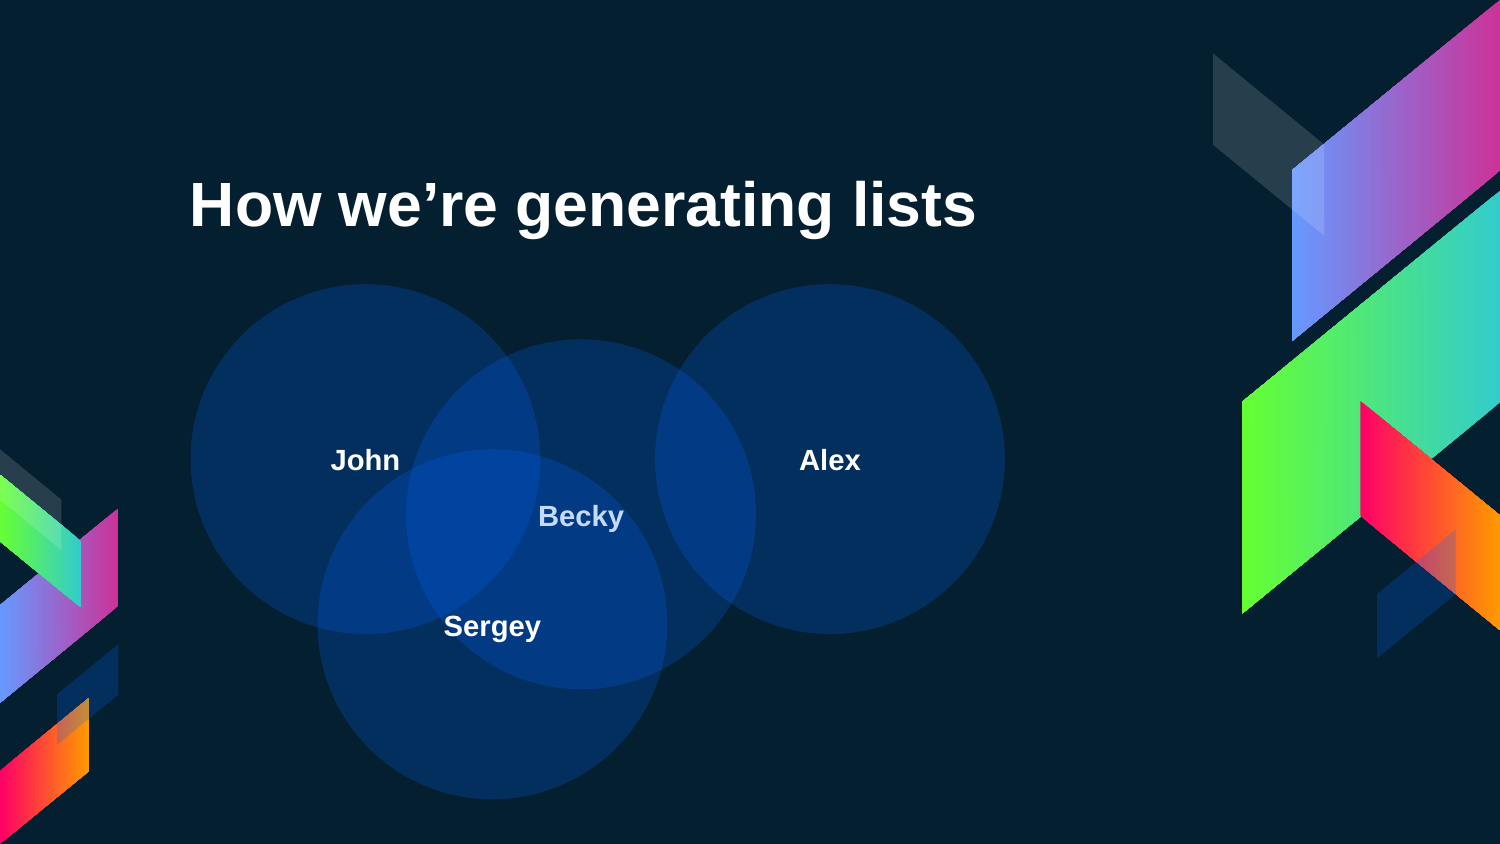

# How we’re generating lists
John
Alex
Becky
Sergey